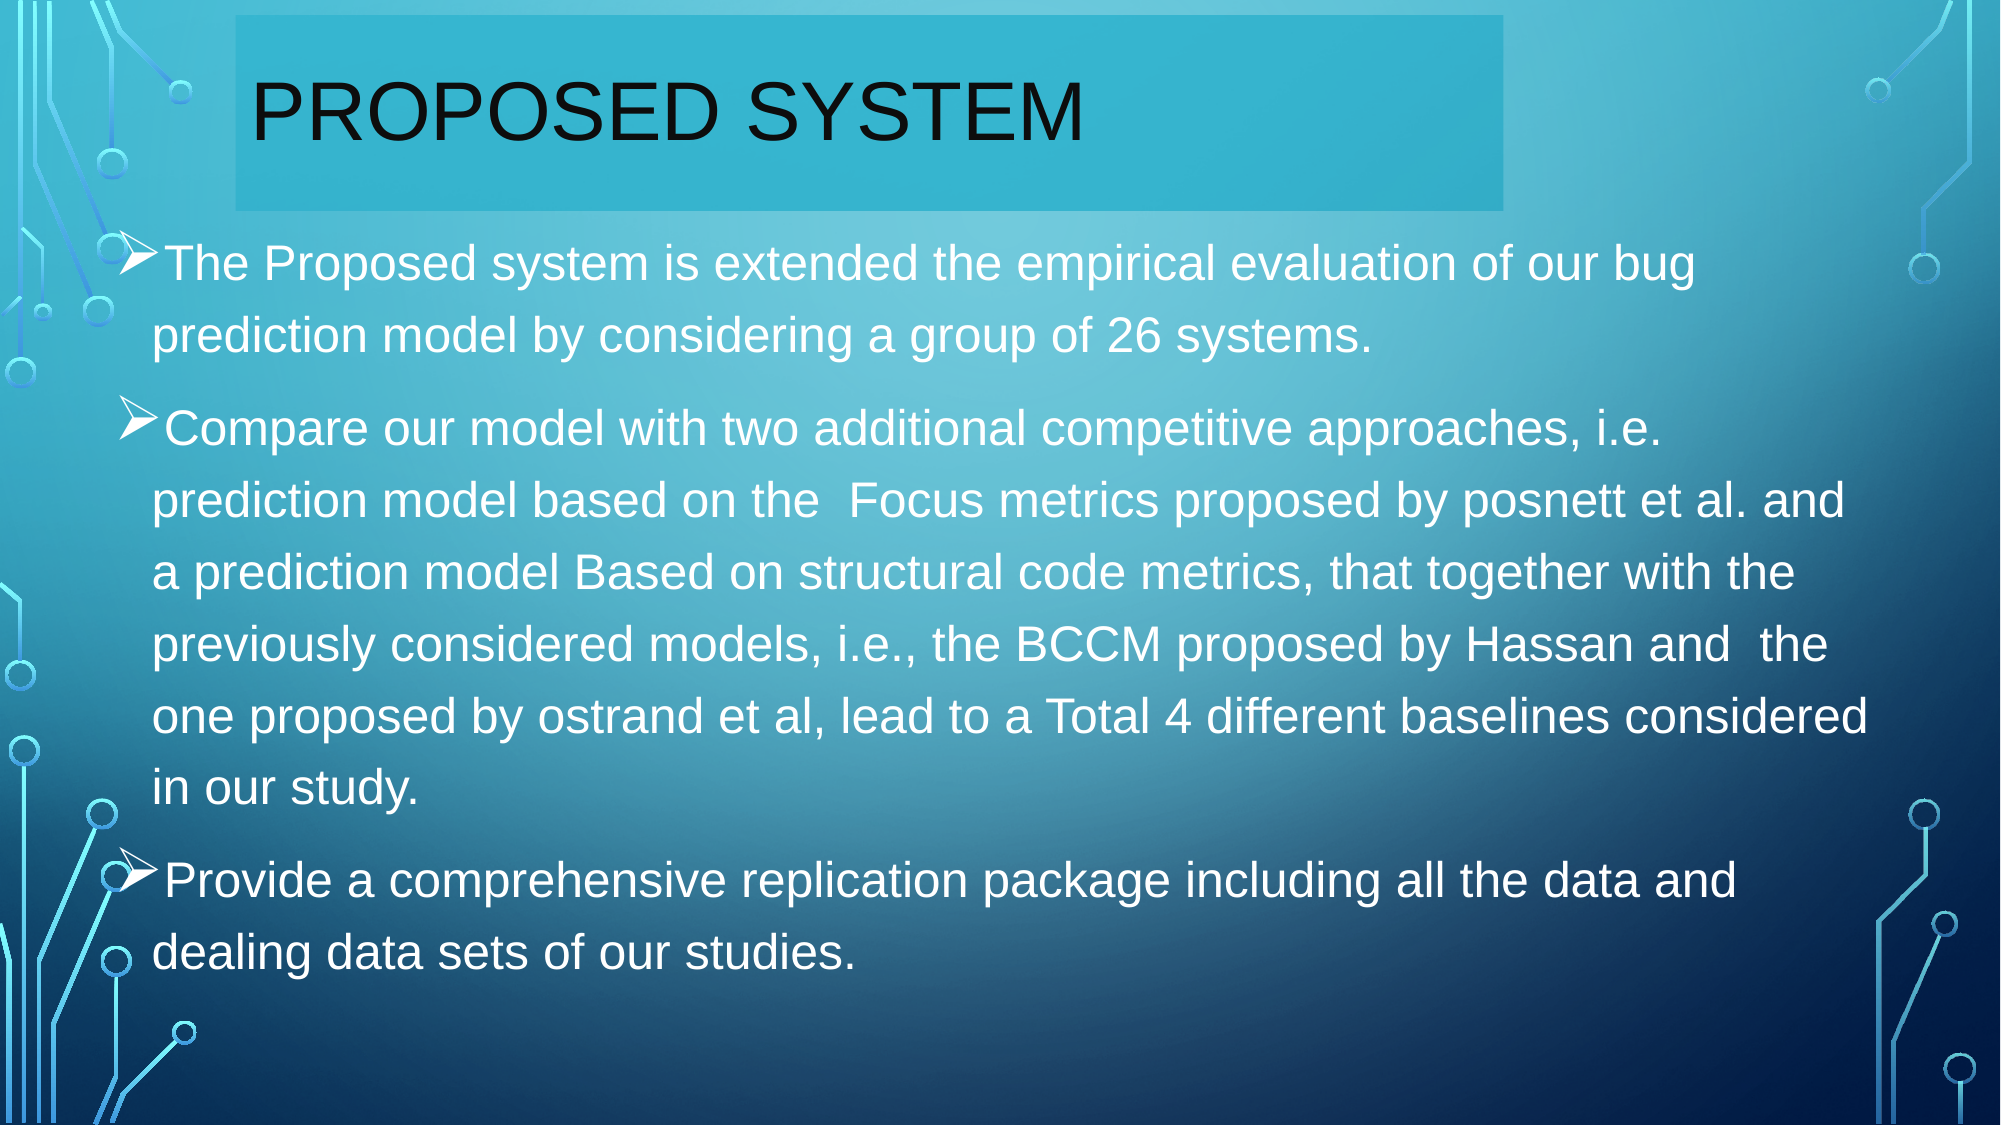

# PROPOSED SYSTEM
The Proposed system is extended the empirical evaluation of our bug prediction model by considering a group of 26 systems.
Compare our model with two additional competitive approaches, i.e. prediction model based on the  Focus metrics proposed by posnett et al. and a prediction model Based on structural code metrics, that together with the previously considered models, i.e., the BCCM proposed by Hassan and  the one proposed by ostrand et al, lead to a Total 4 different baselines considered in our study.
Provide a comprehensive replication package including all the data and dealing data sets of our studies.